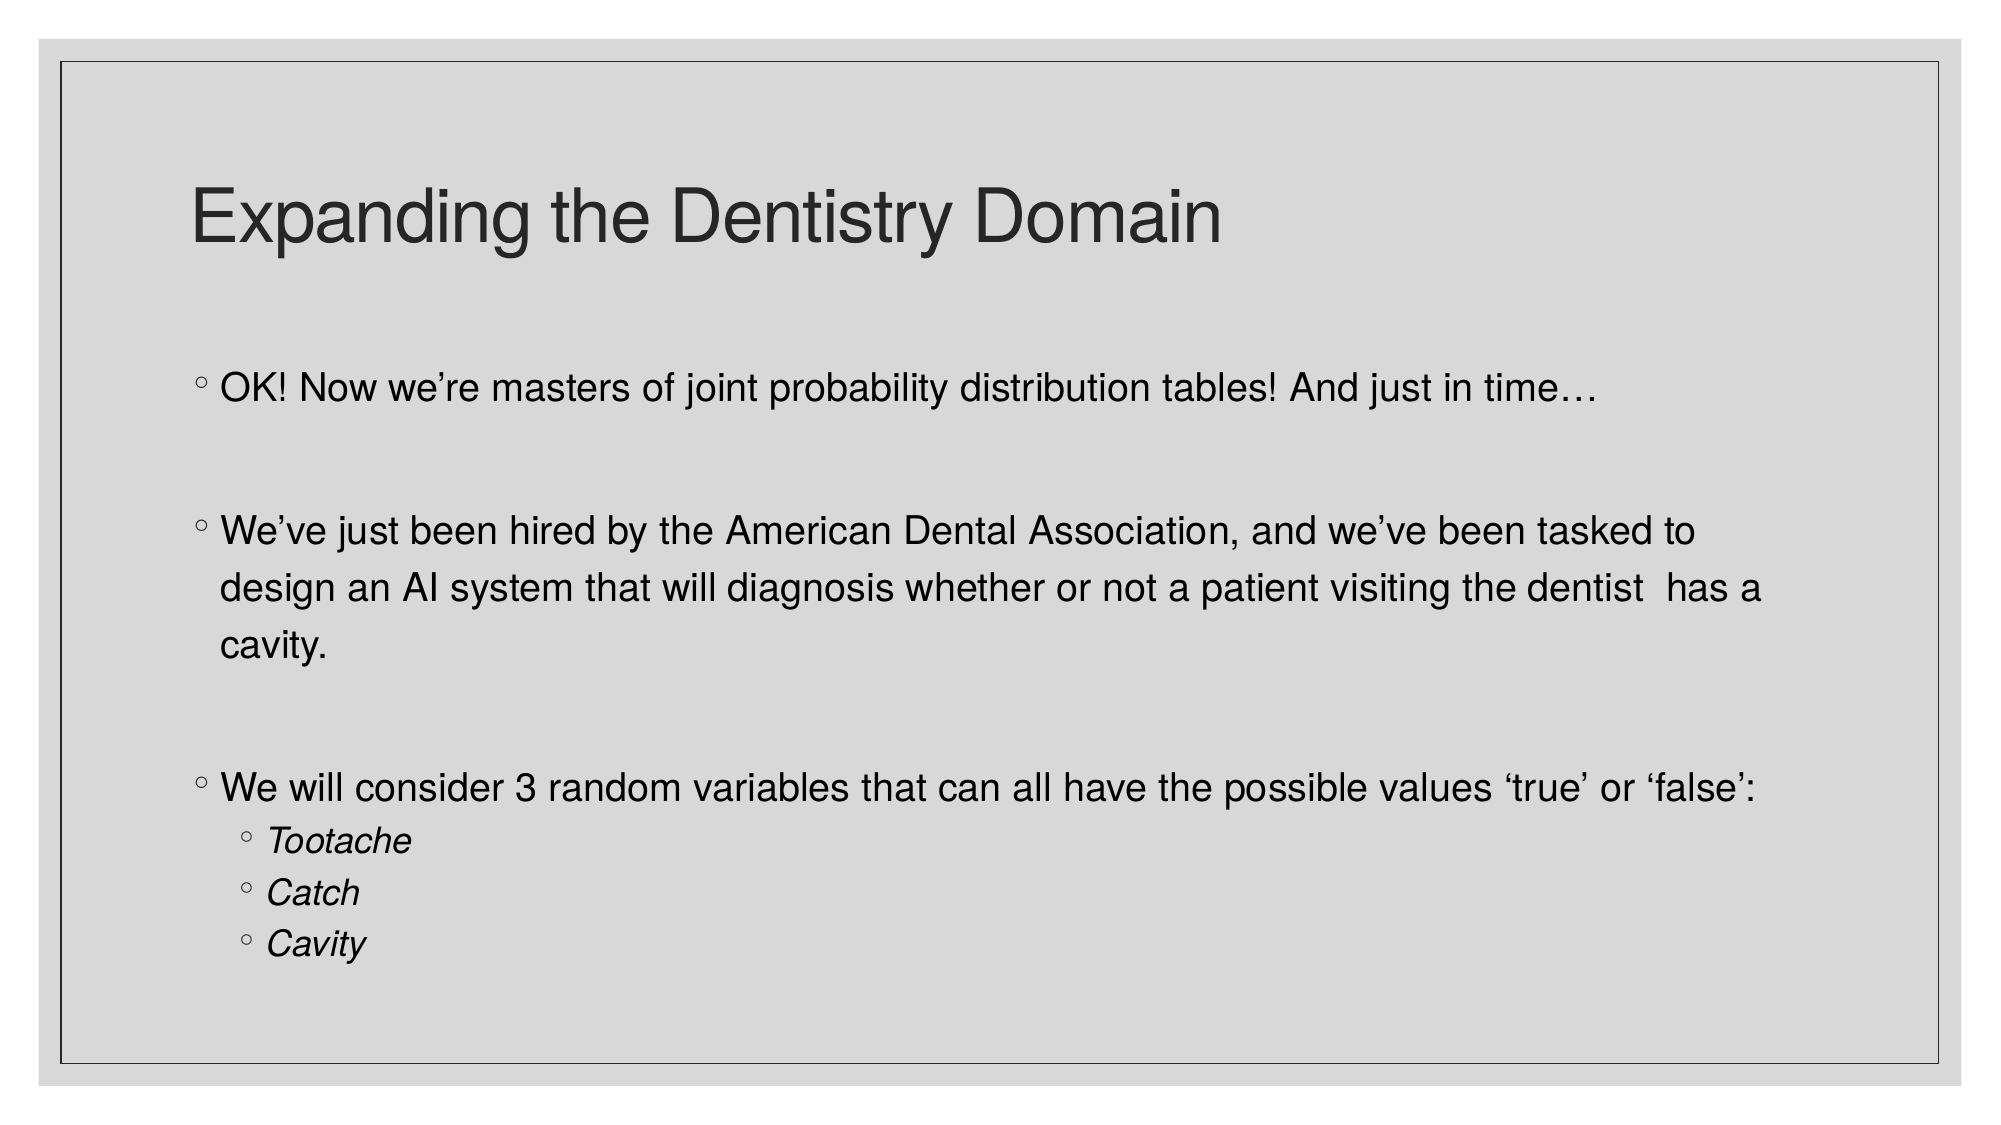

# Expanding the Dentistry Domain
OK! Now we’re masters of joint probability distribution tables! And just in time…

We’ve just been hired by the American Dental Association, and we’ve been tasked to design an AI system that will diagnosis whether or not a patient visiting the dentist  has a cavity.

We will consider 3 random variables that can all have the possible values ‘true’ or ‘false’:
Tootache
Catch
Cavity